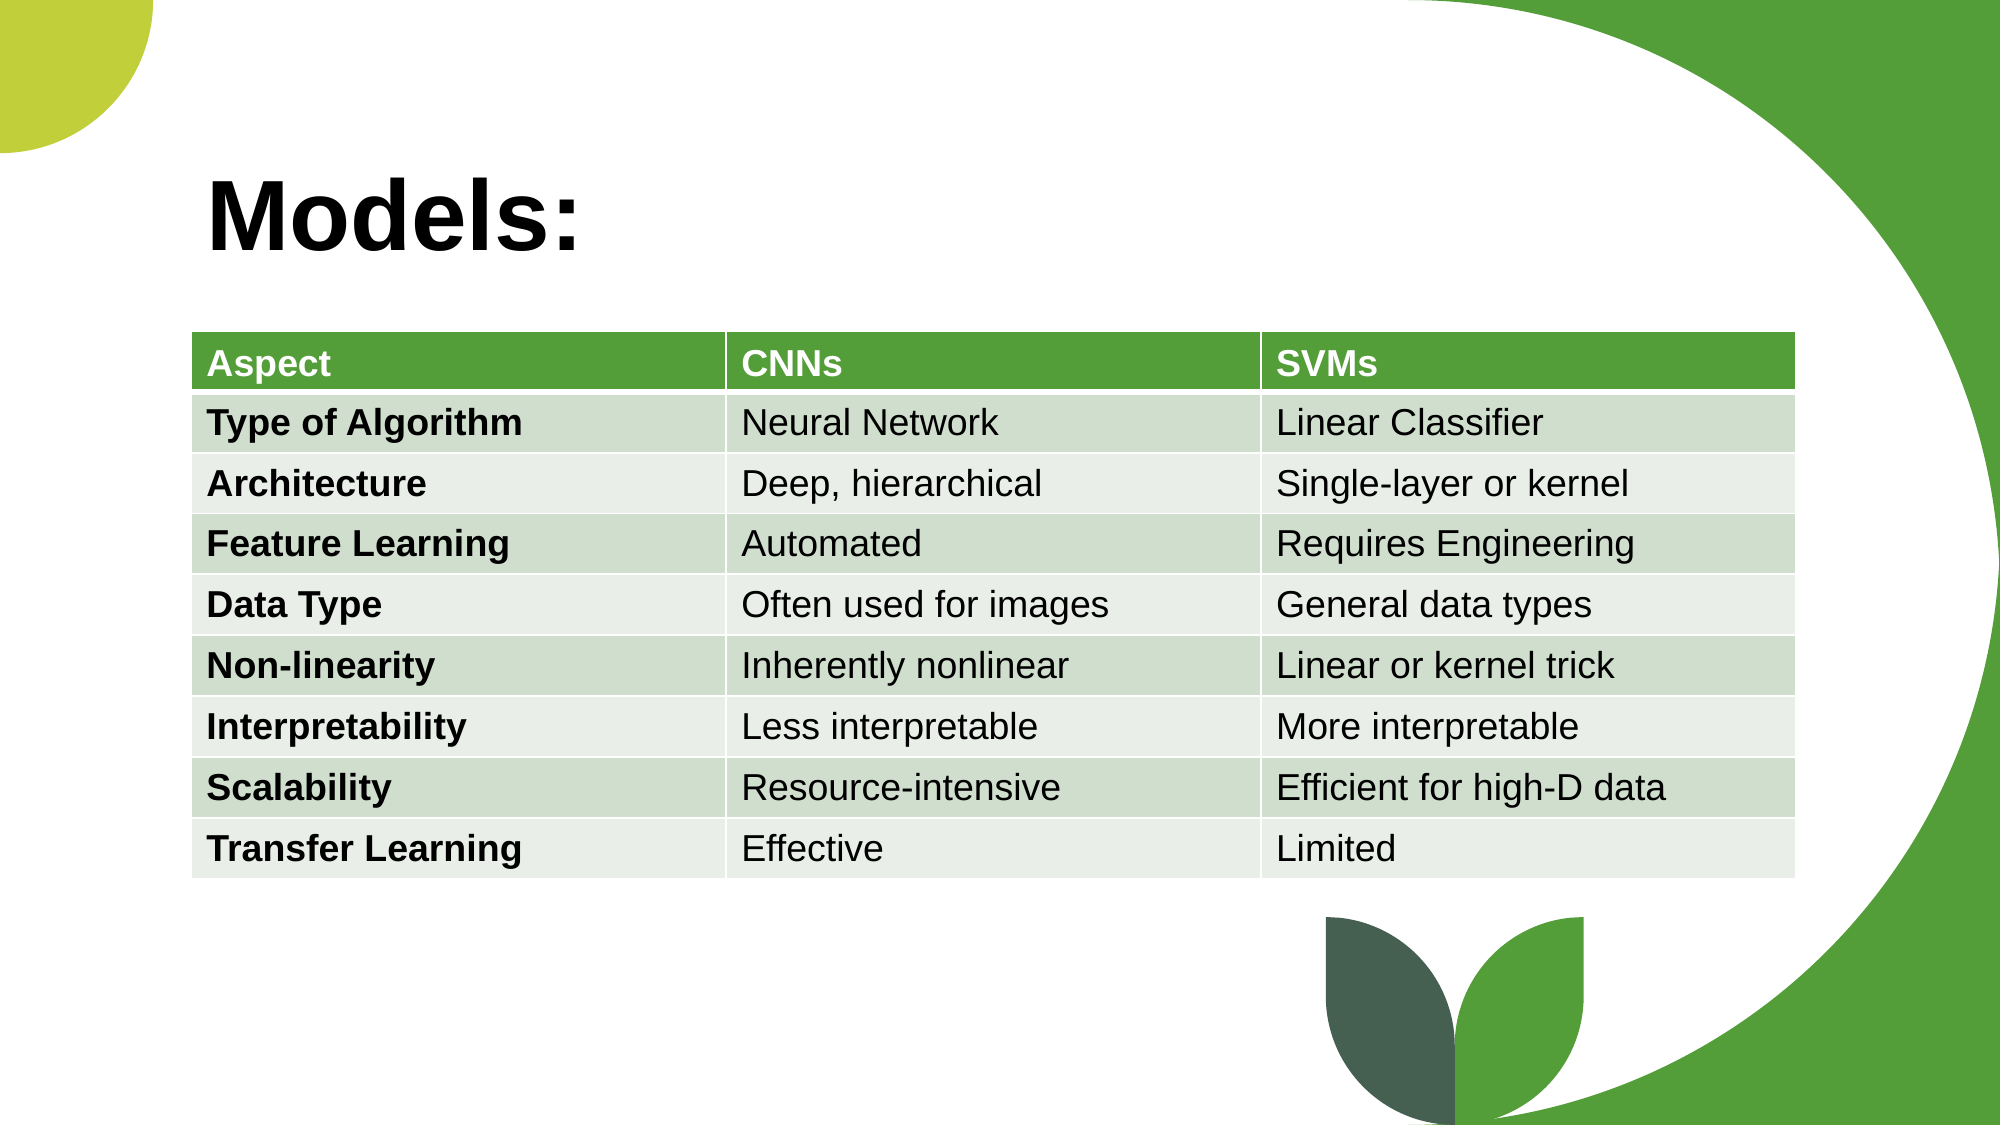

# Models:
| Aspect | CNNs | SVMs |
| --- | --- | --- |
| Type of Algorithm | Neural Network | Linear Classifier |
| Architecture | Deep, hierarchical | Single-layer or kernel |
| Feature Learning | Automated | Requires Engineering |
| Data Type | Often used for images | General data types |
| Non-linearity | Inherently nonlinear | Linear or kernel trick |
| Interpretability | Less interpretable | More interpretable |
| Scalability | Resource-intensive | Efficient for high-D data |
| Transfer Learning | Effective | Limited |